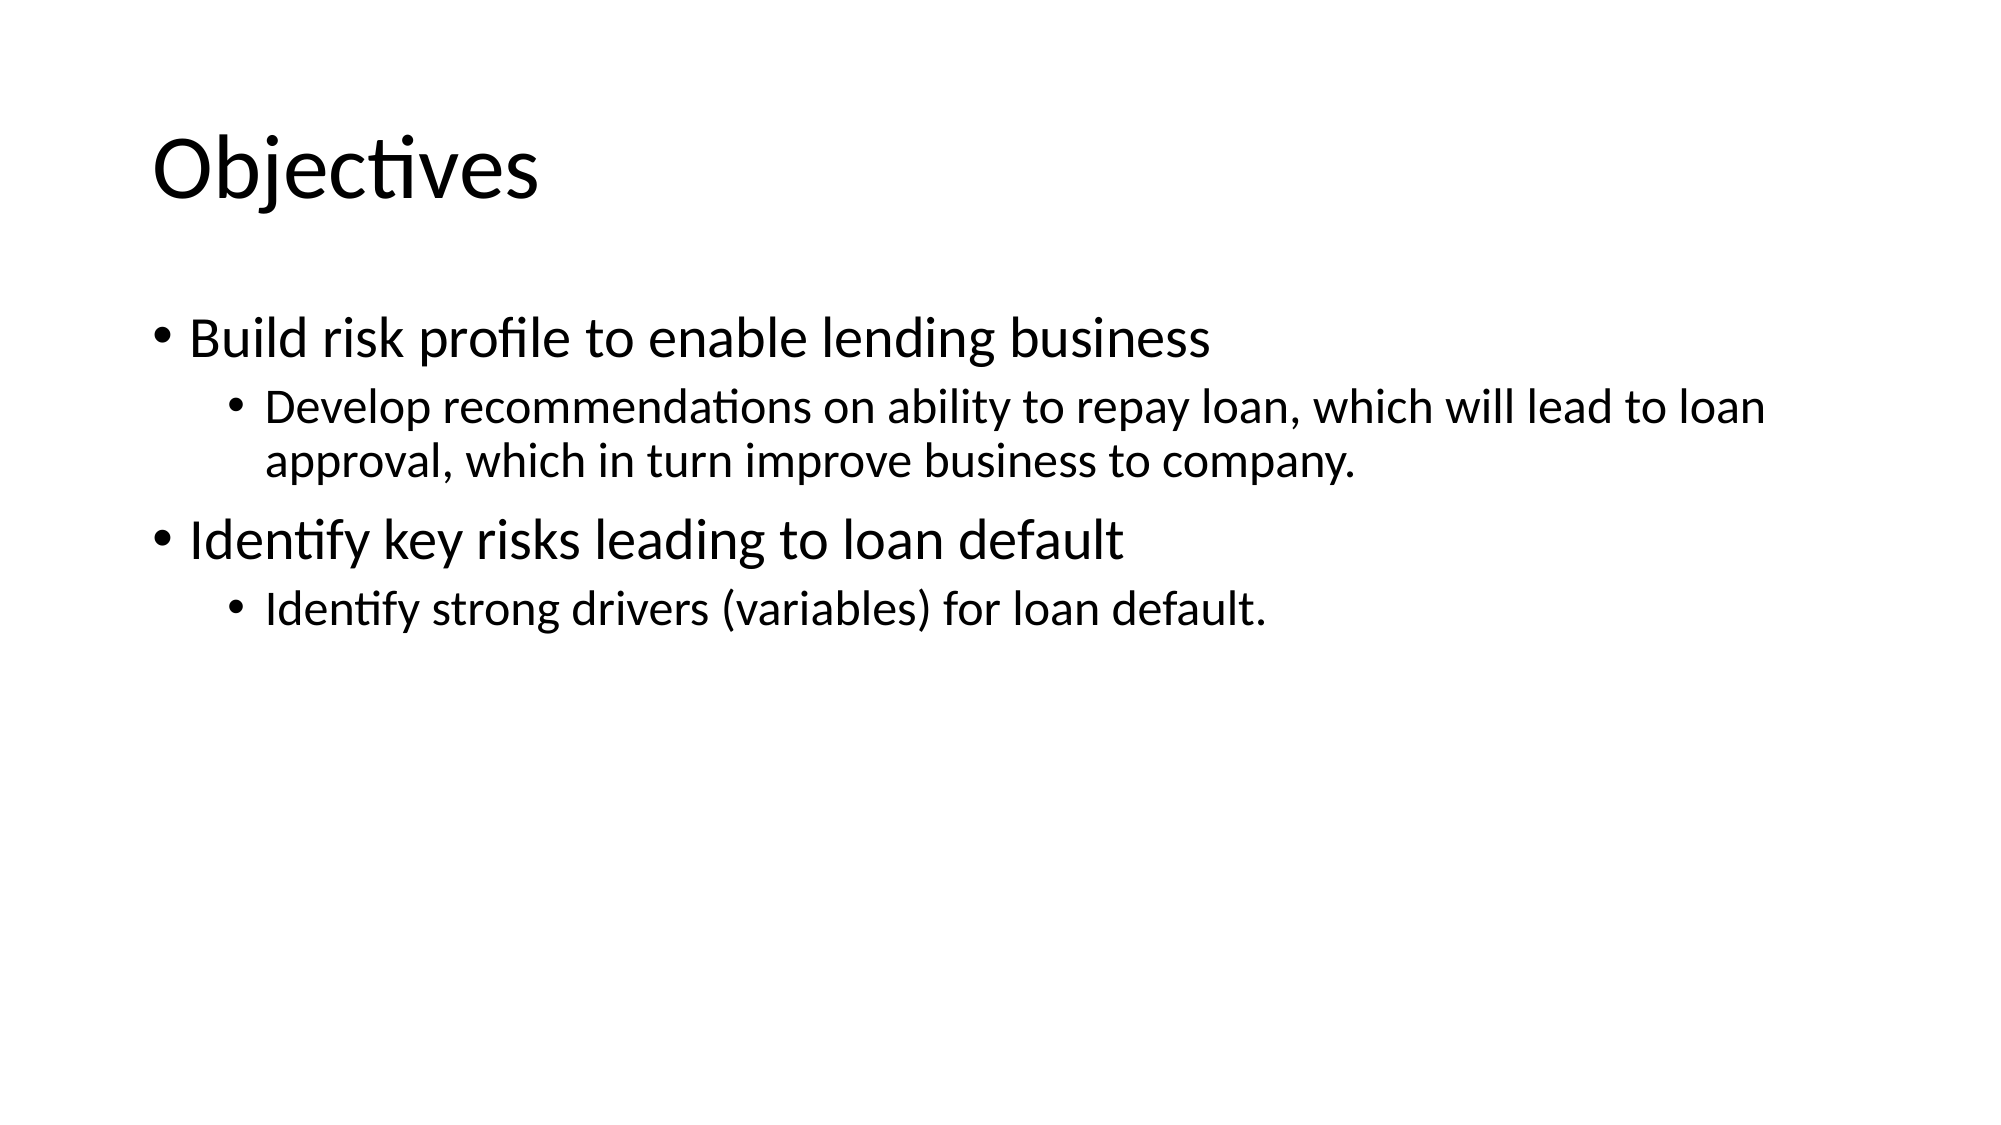

# Objectives
Build risk profile to enable lending business
Develop recommendations on ability to repay loan, which will lead to loan approval, which in turn improve business to company.
Identify key risks leading to loan default
Identify strong drivers (variables) for loan default.